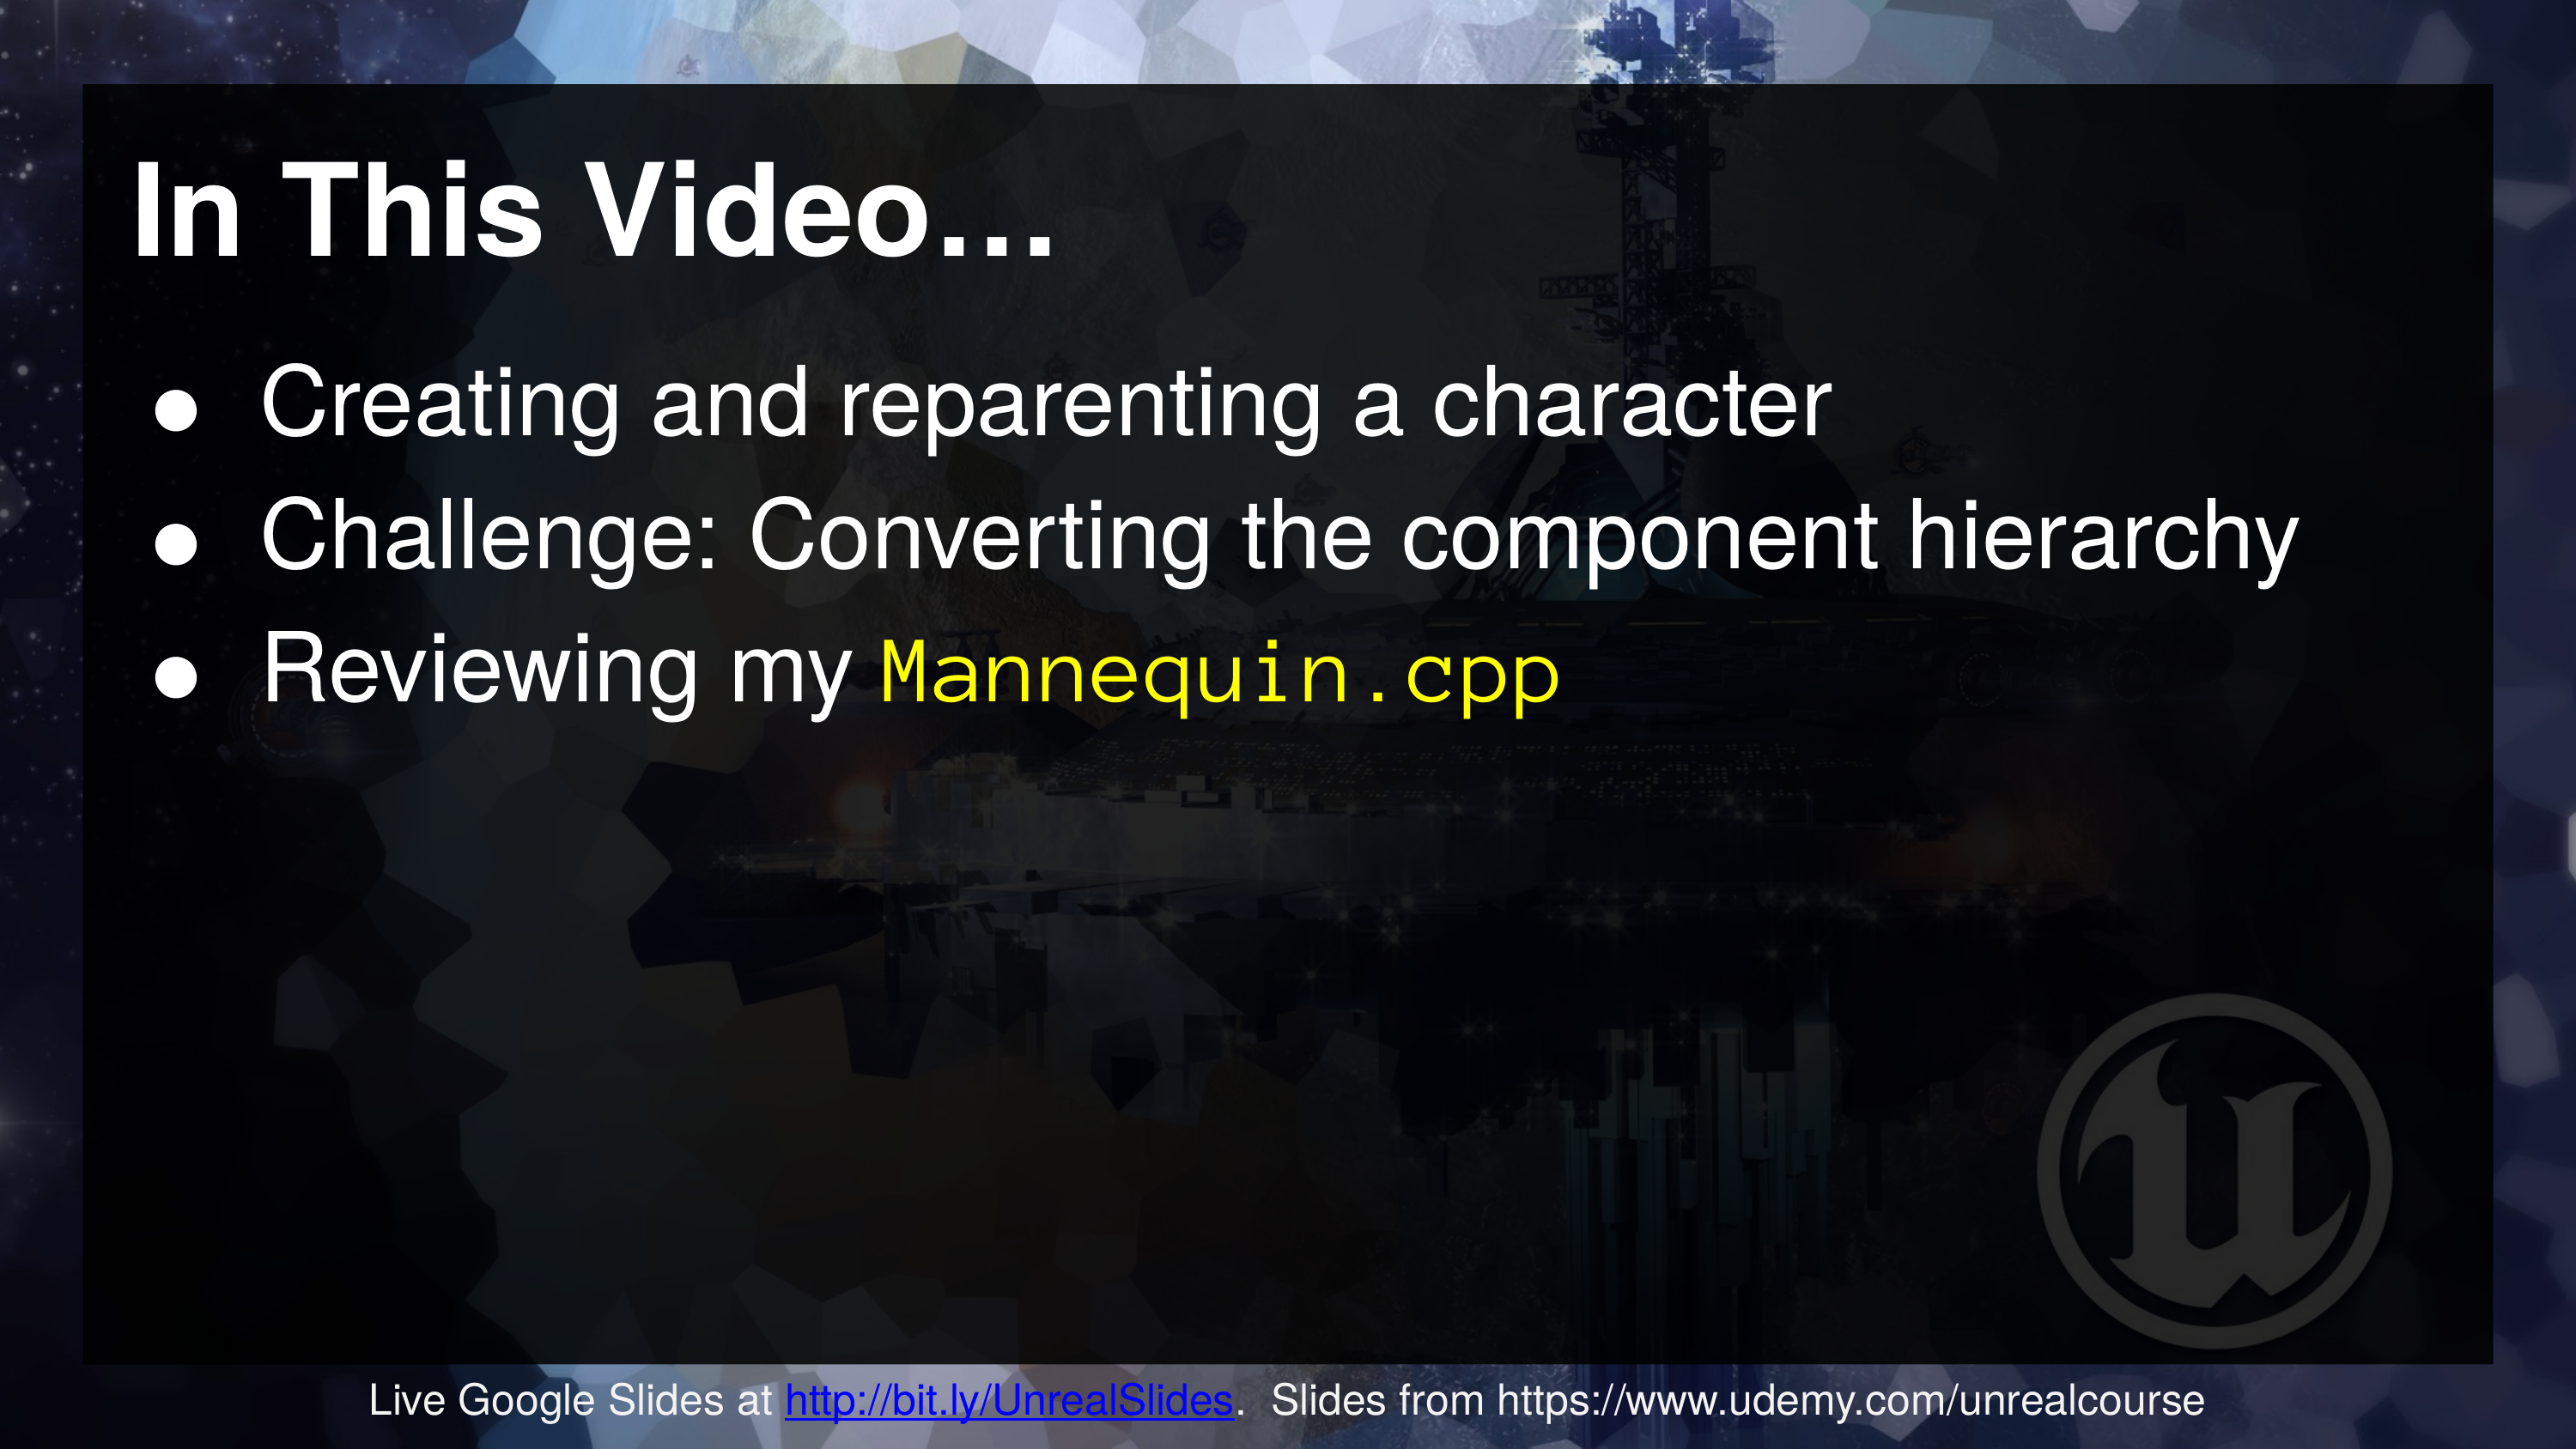

# In This Video…
Creating and reparenting a character
Challenge: Converting the component hierarchy
Reviewing my Mannequin.cpp